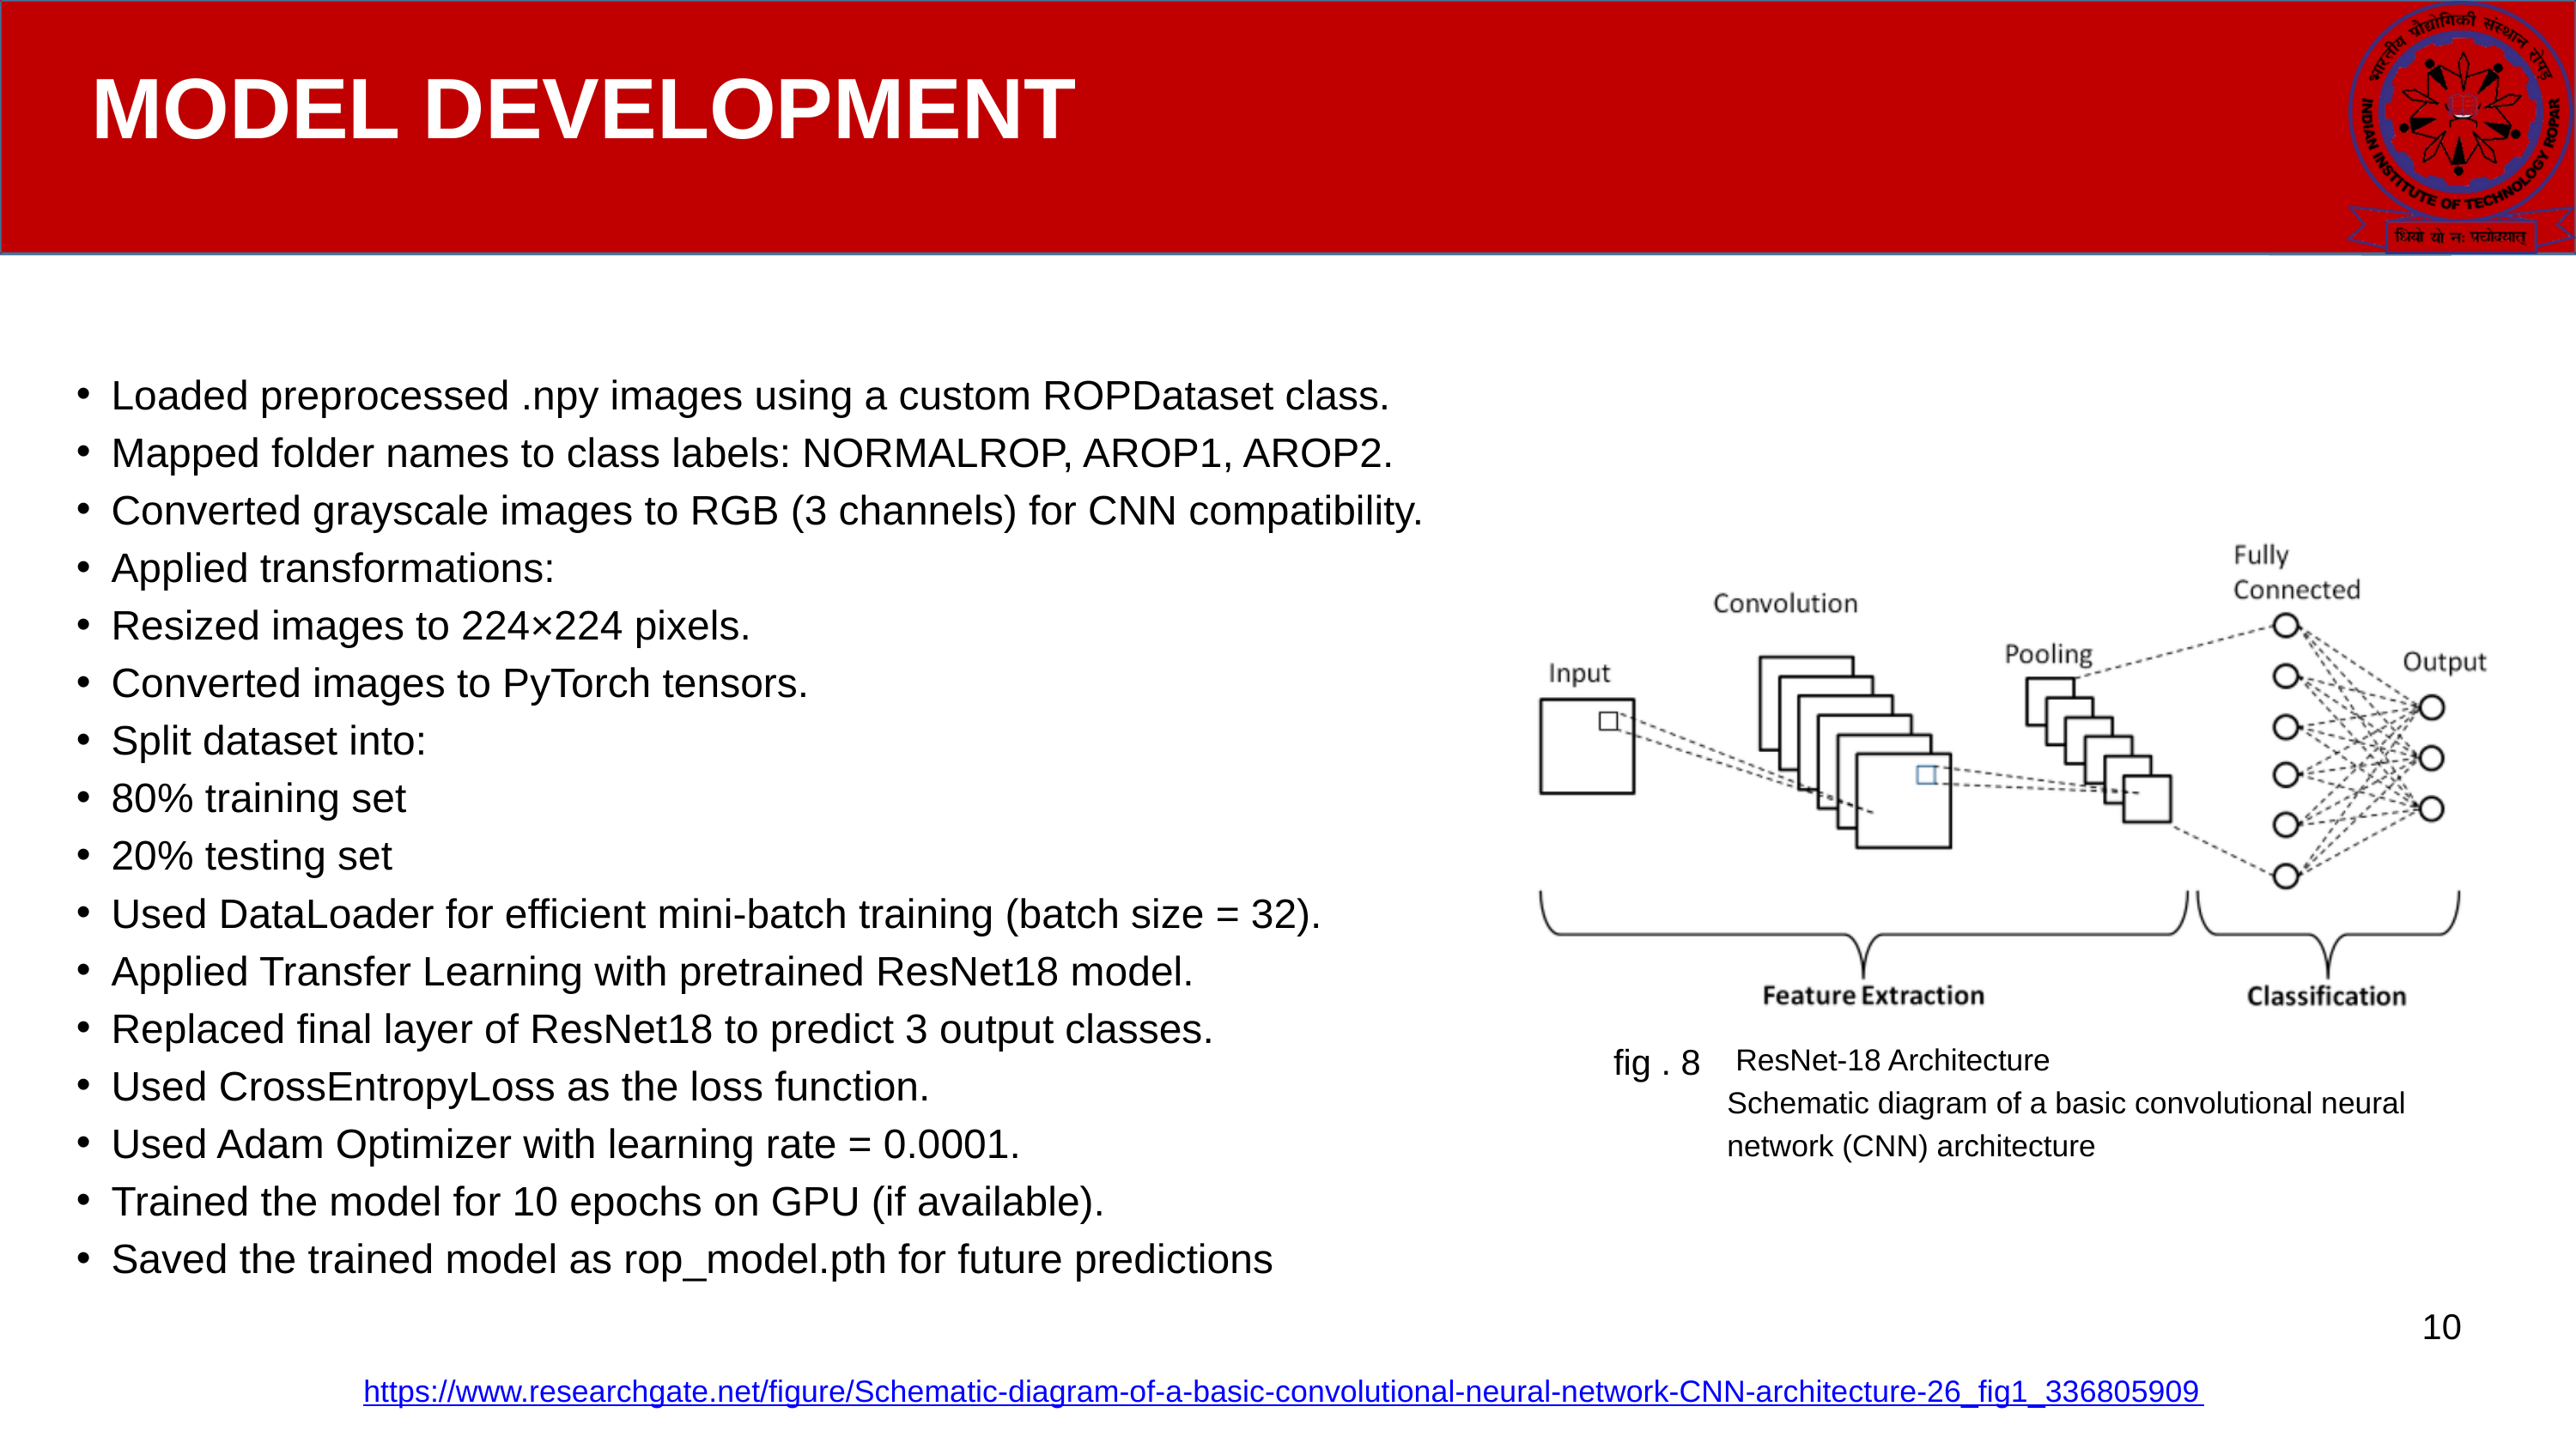

MODEL DEVELOPMENT

Loaded preprocessed .npy images using a custom ROPDataset class.
Mapped folder names to class labels: NORMALROP, AROP1, AROP2.
Converted grayscale images to RGB (3 channels) for CNN compatibility.
Applied transformations:
Resized images to 224×224 pixels.
Converted images to PyTorch tensors.
Split dataset into:
80% training set
20% testing set
Used DataLoader for efficient mini-batch training (batch size = 32).
Applied Transfer Learning with pretrained ResNet18 model.
Replaced final layer of ResNet18 to predict 3 output classes.
Used CrossEntropyLoss as the loss function.
Used Adam Optimizer with learning rate = 0.0001.
Trained the model for 10 epochs on GPU (if available).
Saved the trained model as rop_model.pth for future predictions.

fig . 8
 ResNet-18 Architecture
Schematic diagram of a basic convolutional neural network (CNN) architecture

10
https://www.researchgate.net/figure/Schematic-diagram-of-a-basic-convolutional-neural-network-CNN-architecture-26_fig1_336805909